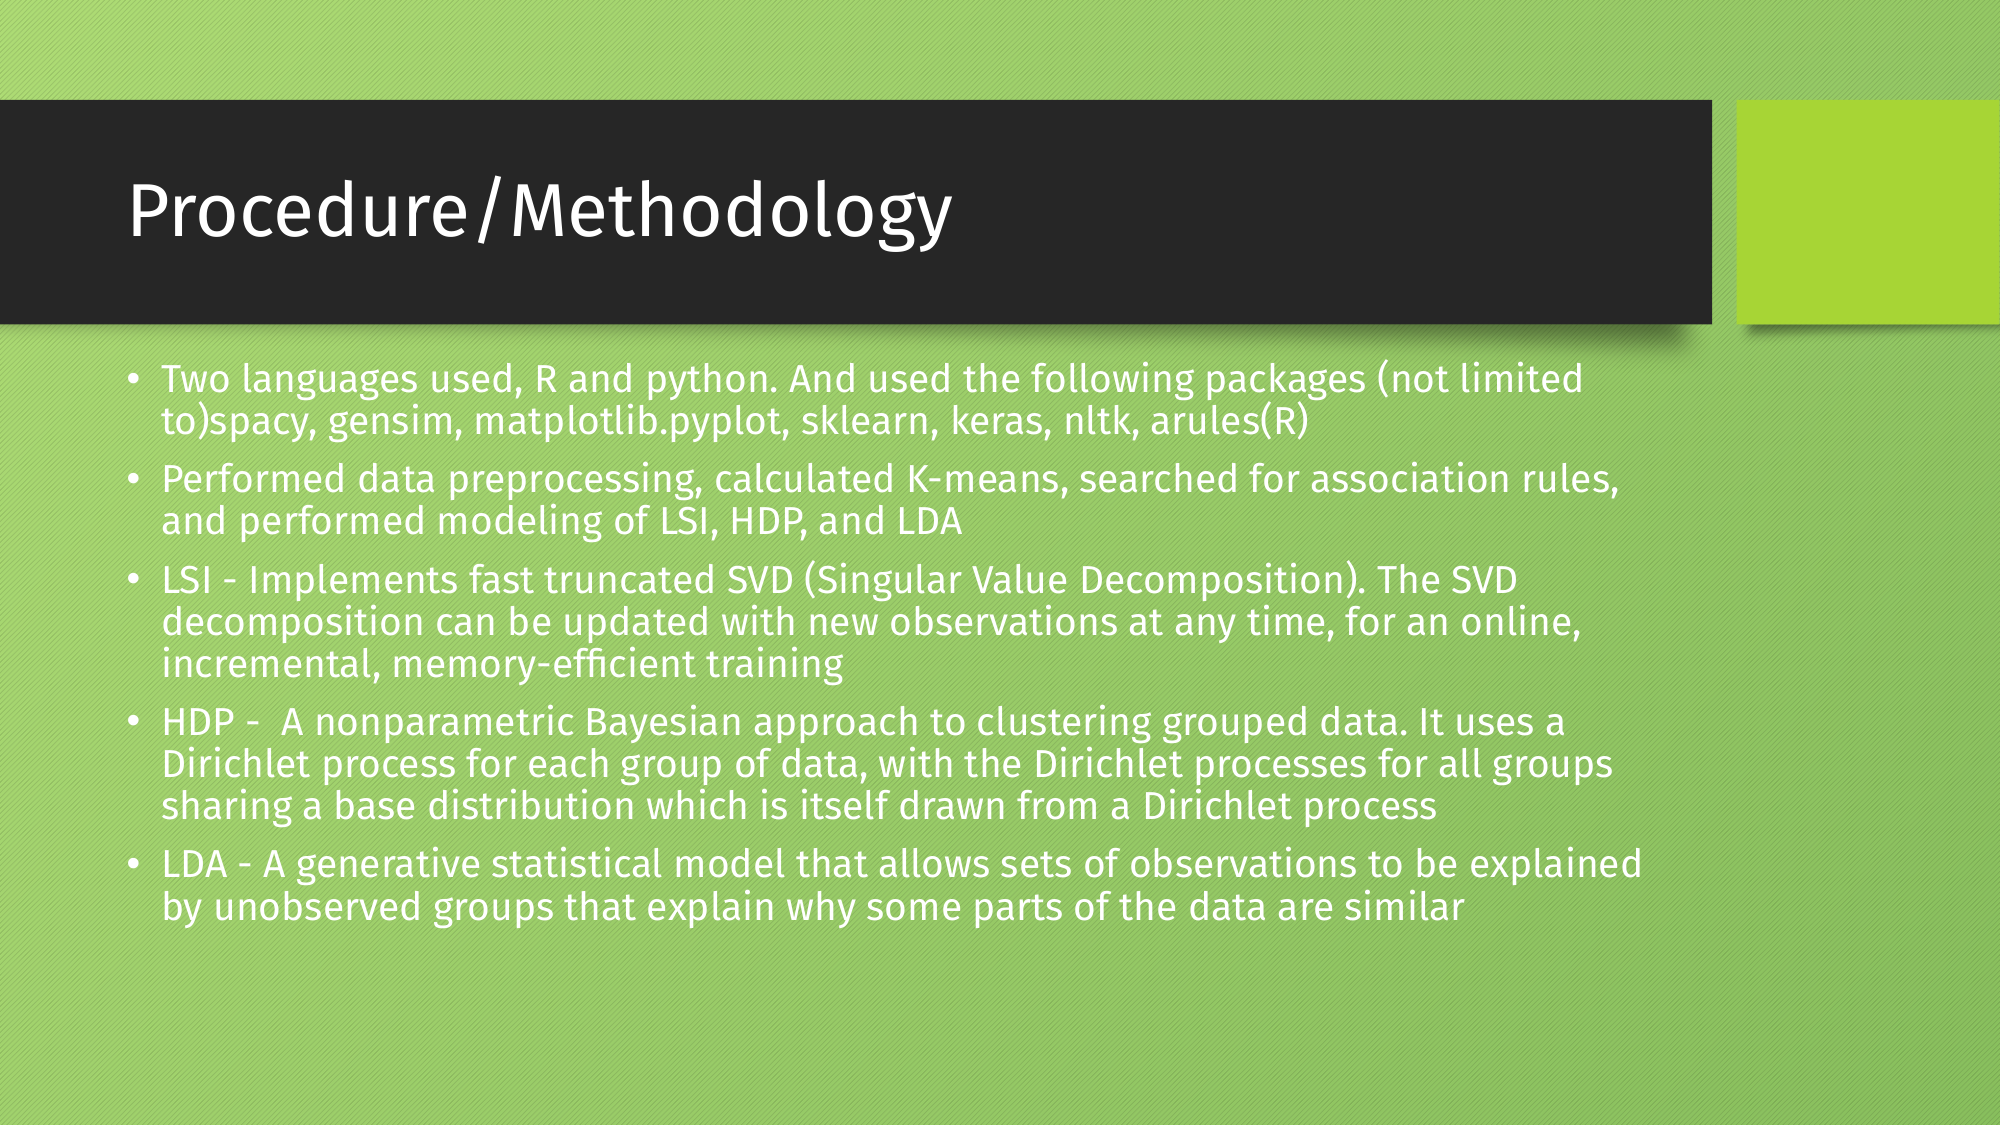

# Procedure/Methodology
Two languages used, R and python. And used the following packages (not limited to)spacy, gensim, matplotlib.pyplot, sklearn, keras, nltk, arules(R)
Performed data preprocessing, calculated K-means, searched for association rules, and performed modeling of LSI, HDP, and LDA
LSI - Implements fast truncated SVD (Singular Value Decomposition). The SVD decomposition can be updated with new observations at any time, for an online, incremental, memory-efficient training
HDP -  A nonparametric Bayesian approach to clustering grouped data. It uses a Dirichlet process for each group of data, with the Dirichlet processes for all groups sharing a base distribution which is itself drawn from a Dirichlet process
LDA - A generative statistical model that allows sets of observations to be explained by unobserved groups that explain why some parts of the data are similar